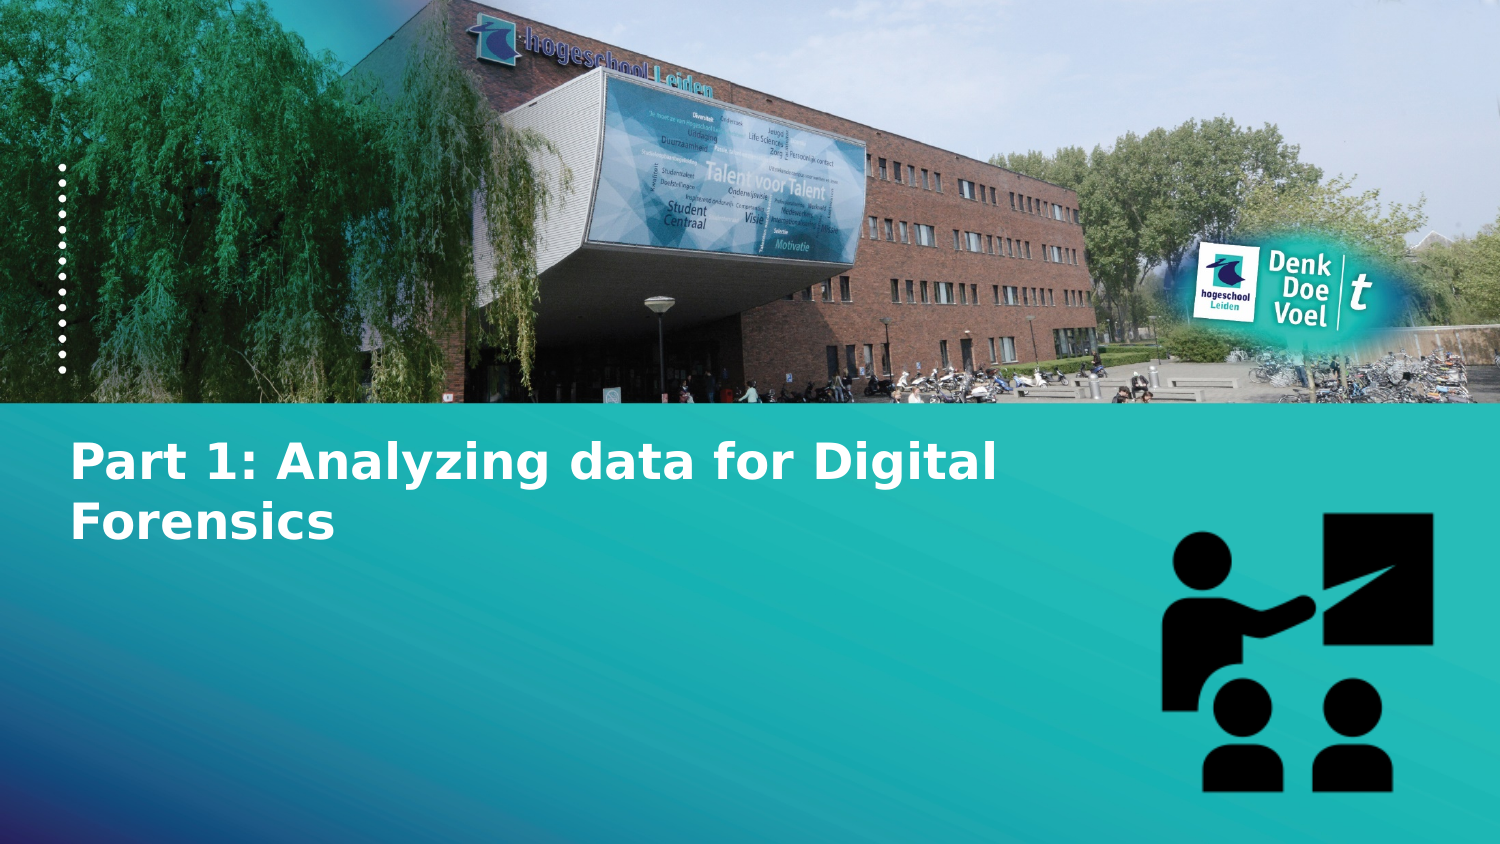

Part 1: Analyzing data for Digital Forensics